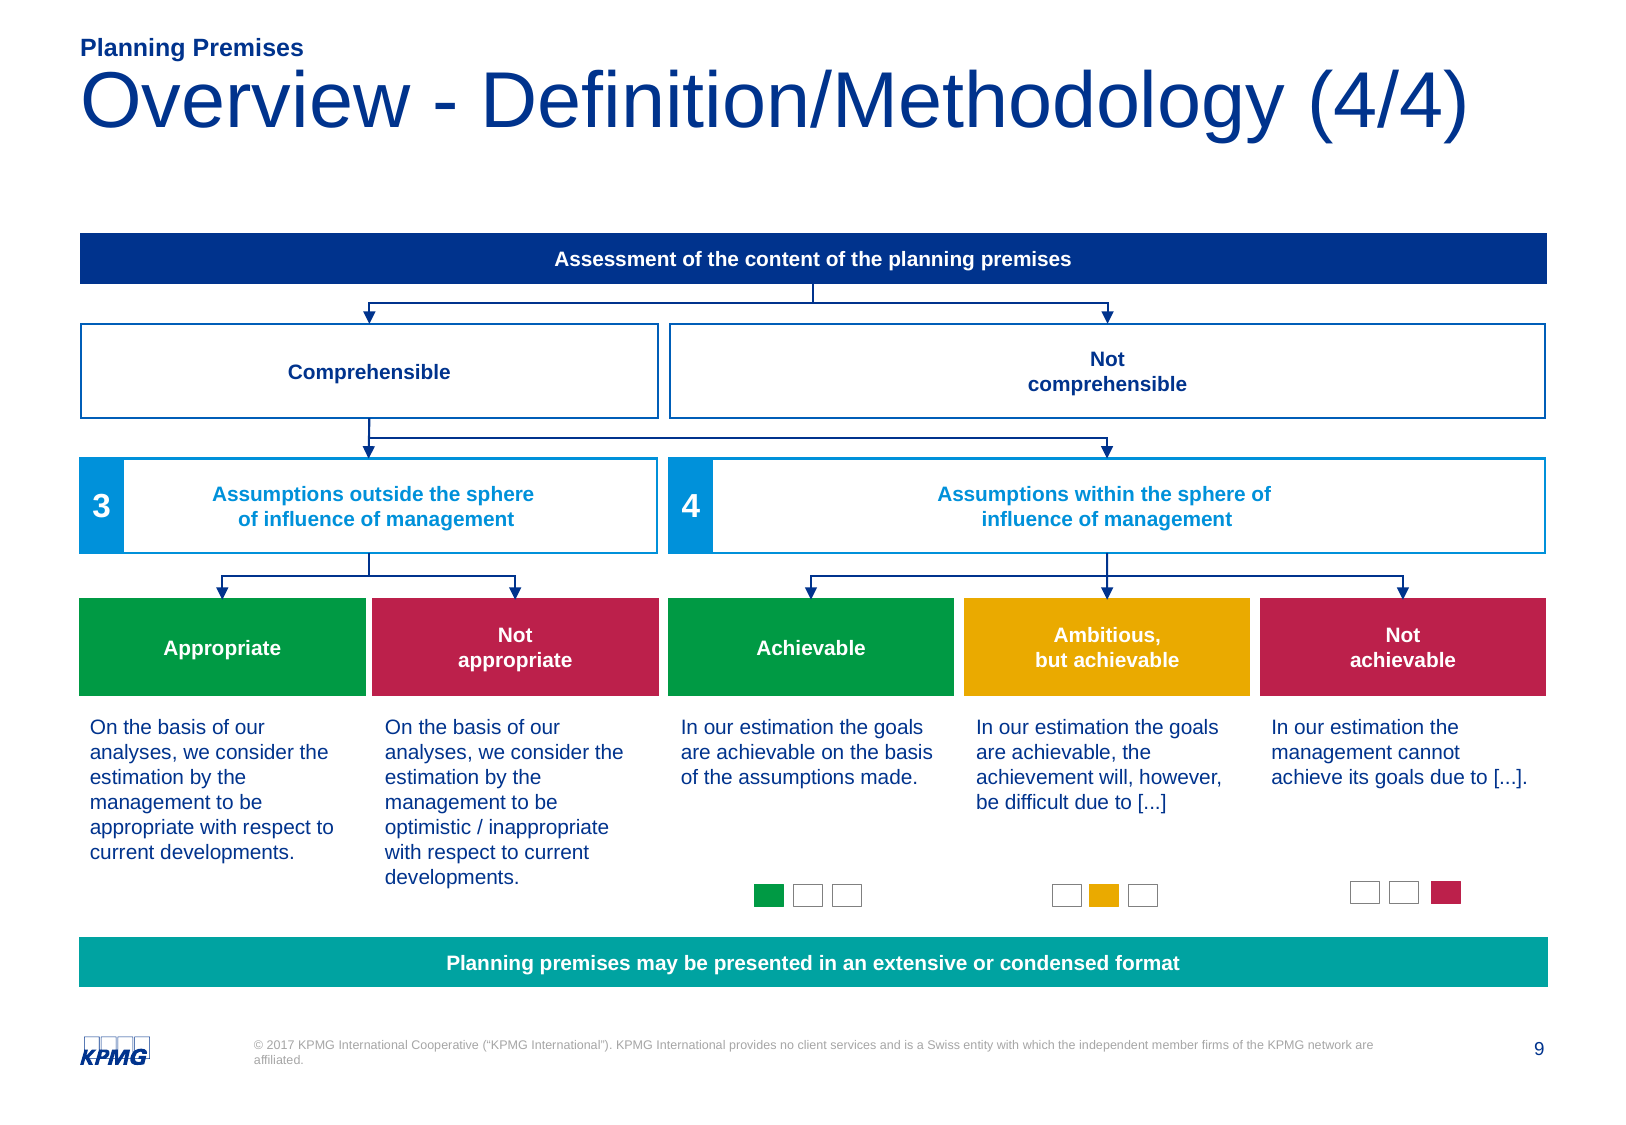

Planning Premises
# Overview - Definition/Methodology (4/4)
Assessment of the content of the planning premises
Not
comprehensible
Comprehensible
3
Assumptions outside the sphere
of influence of management
Assumptions within the sphere of
influence of management
4
Appropriate
Not
appropriate
Achievable
Ambitious,
but achievable
Not
achievable
On the basis of our analyses, we consider the estimation by the management to be appropriate with respect to current developments.
On the basis of our analyses, we consider the estimation by the management to be optimistic / inappropriate with respect to current developments.
In our estimation the goals are achievable on the basis of the assumptions made.
In our estimation the goals are achievable, the achievement will, however, be difficult due to [...]
In our estimation the management cannot achieve its goals due to [...].

Planning premises may be presented in an extensive or condensed format